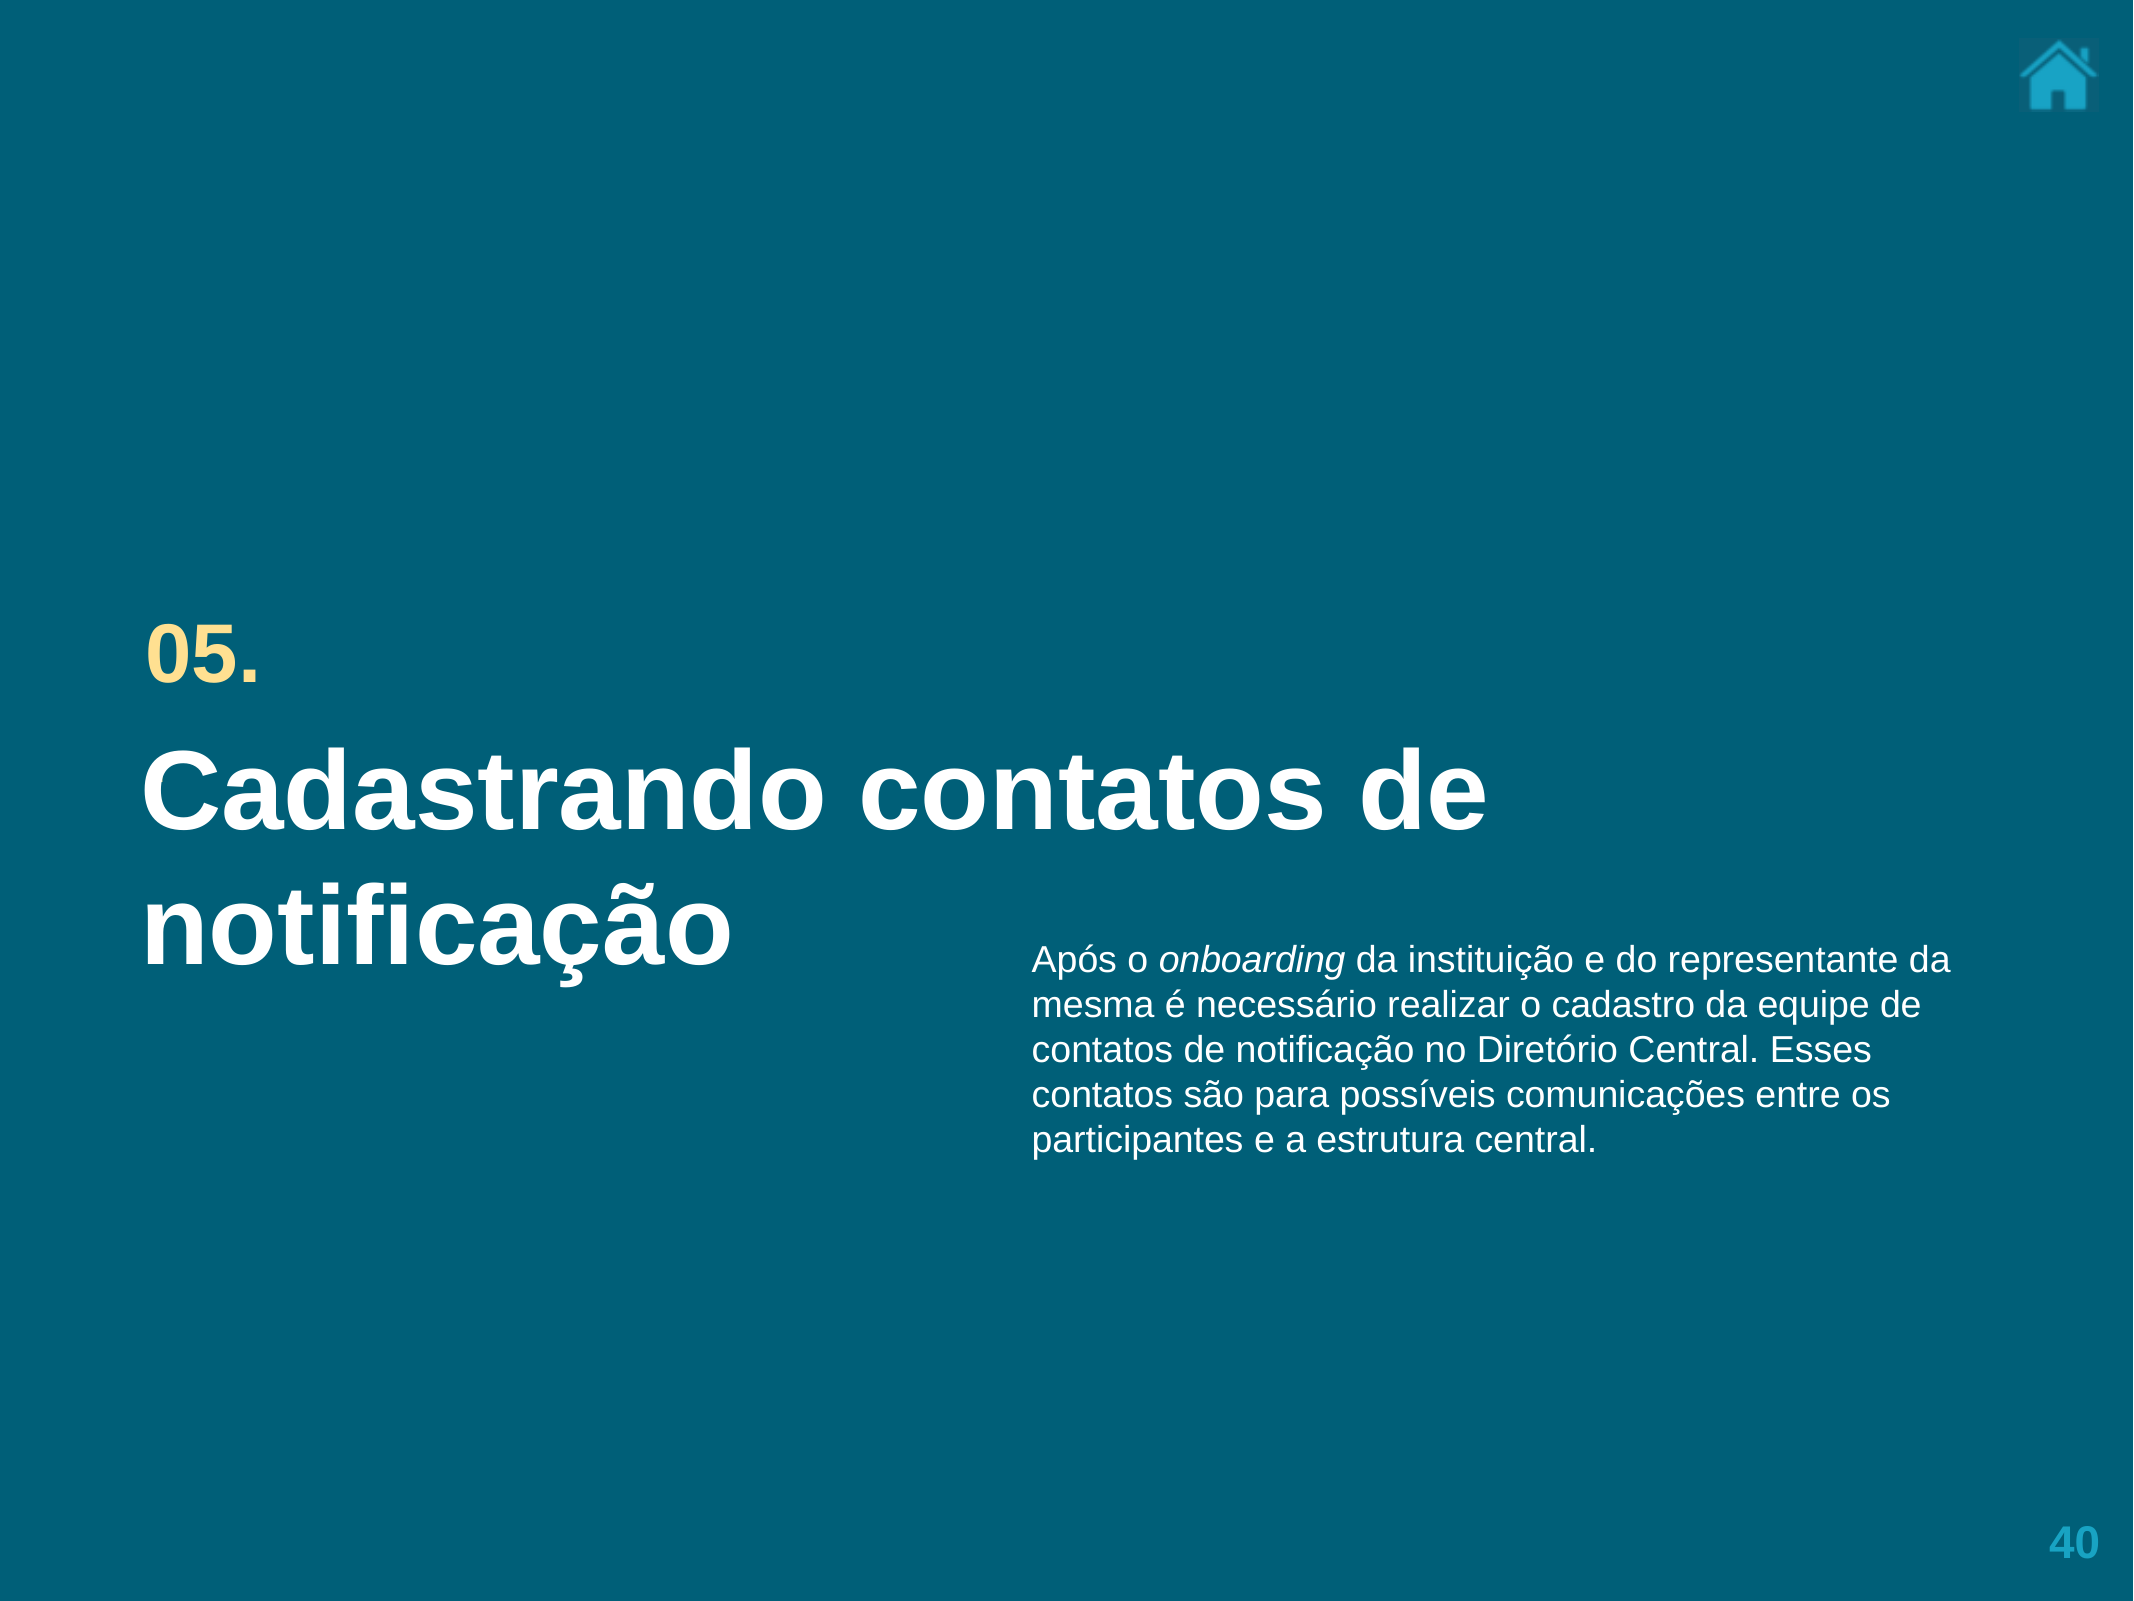

05..
Cadastrando contatos de notificação
Após o onboarding da instituição e do representante da mesma é necessário realizar o cadastro da equipe de contatos de notificação no Diretório Central. Esses contatos são para possíveis comunicações entre os participantes e a estrutura central.
40